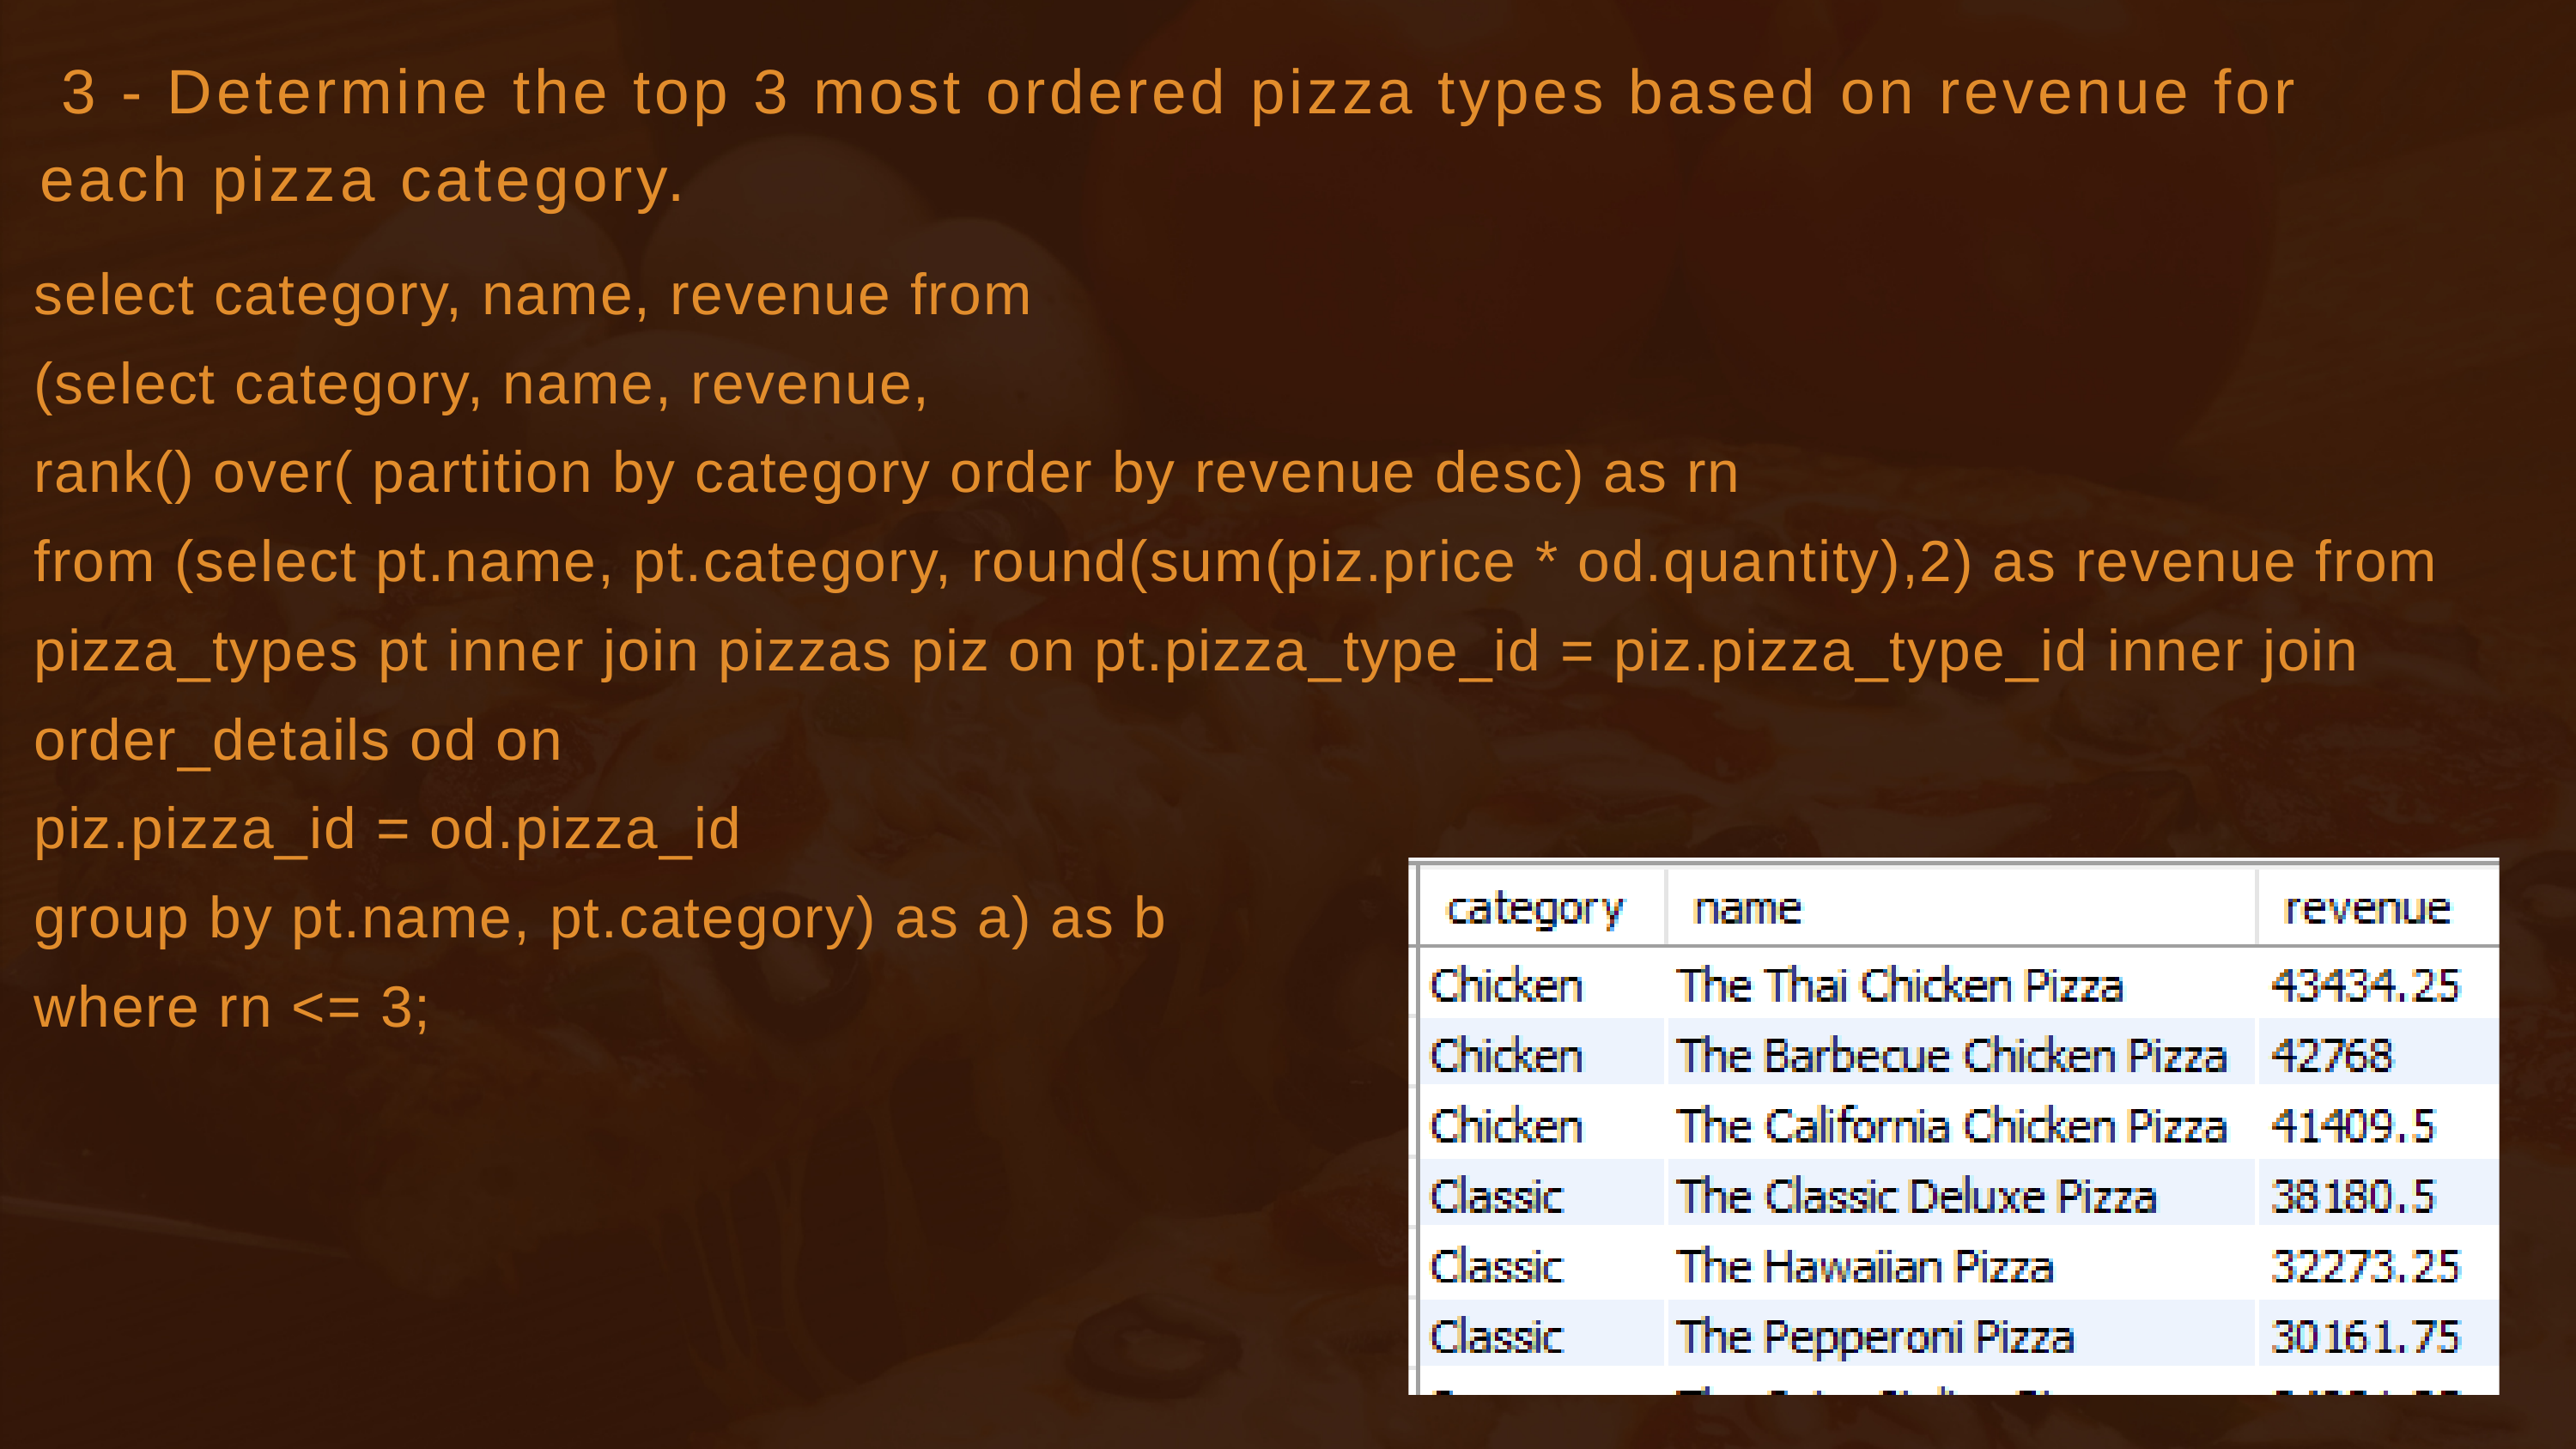

3 - Determine the top 3 most ordered pizza types based on revenue for each pizza category.
select category, name, revenue from
(select category, name, revenue,
rank() over( partition by category order by revenue desc) as rn
from (select pt.name, pt.category, round(sum(piz.price * od.quantity),2) as revenue from pizza_types pt inner join pizzas piz on pt.pizza_type_id = piz.pizza_type_id inner join order_details od on
piz.pizza_id = od.pizza_id
group by pt.name, pt.category) as a) as b
where rn <= 3;